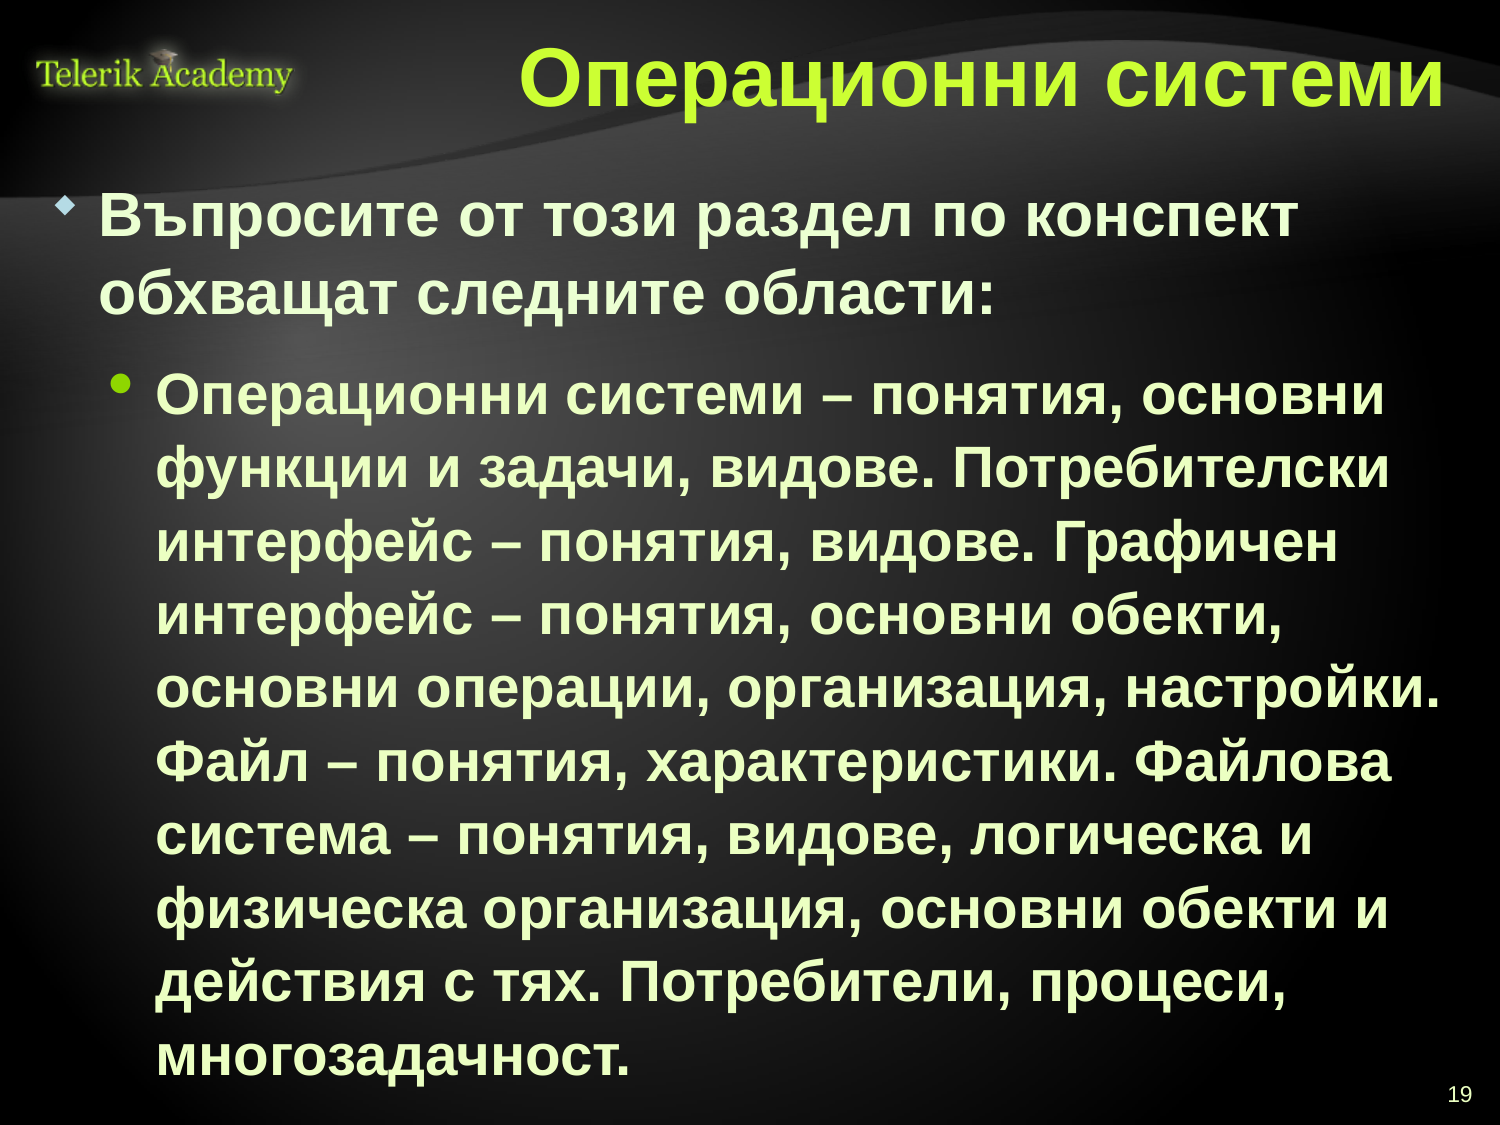

# Операционни системи
Въпросите от този раздел по конспект обхващат следните области:
Операционни системи – понятия, основни функции и задачи, видове. Потребителски интерфейс – понятия, видове. Графичен интерфейс – понятия, основни обекти, основни операции, организация, настройки. Файл – понятия, характеристики. Файлова система – понятия, видове, логическа и физическа организация, основни обекти и действия с тях. Потребители, процеси, многозадачност.
19